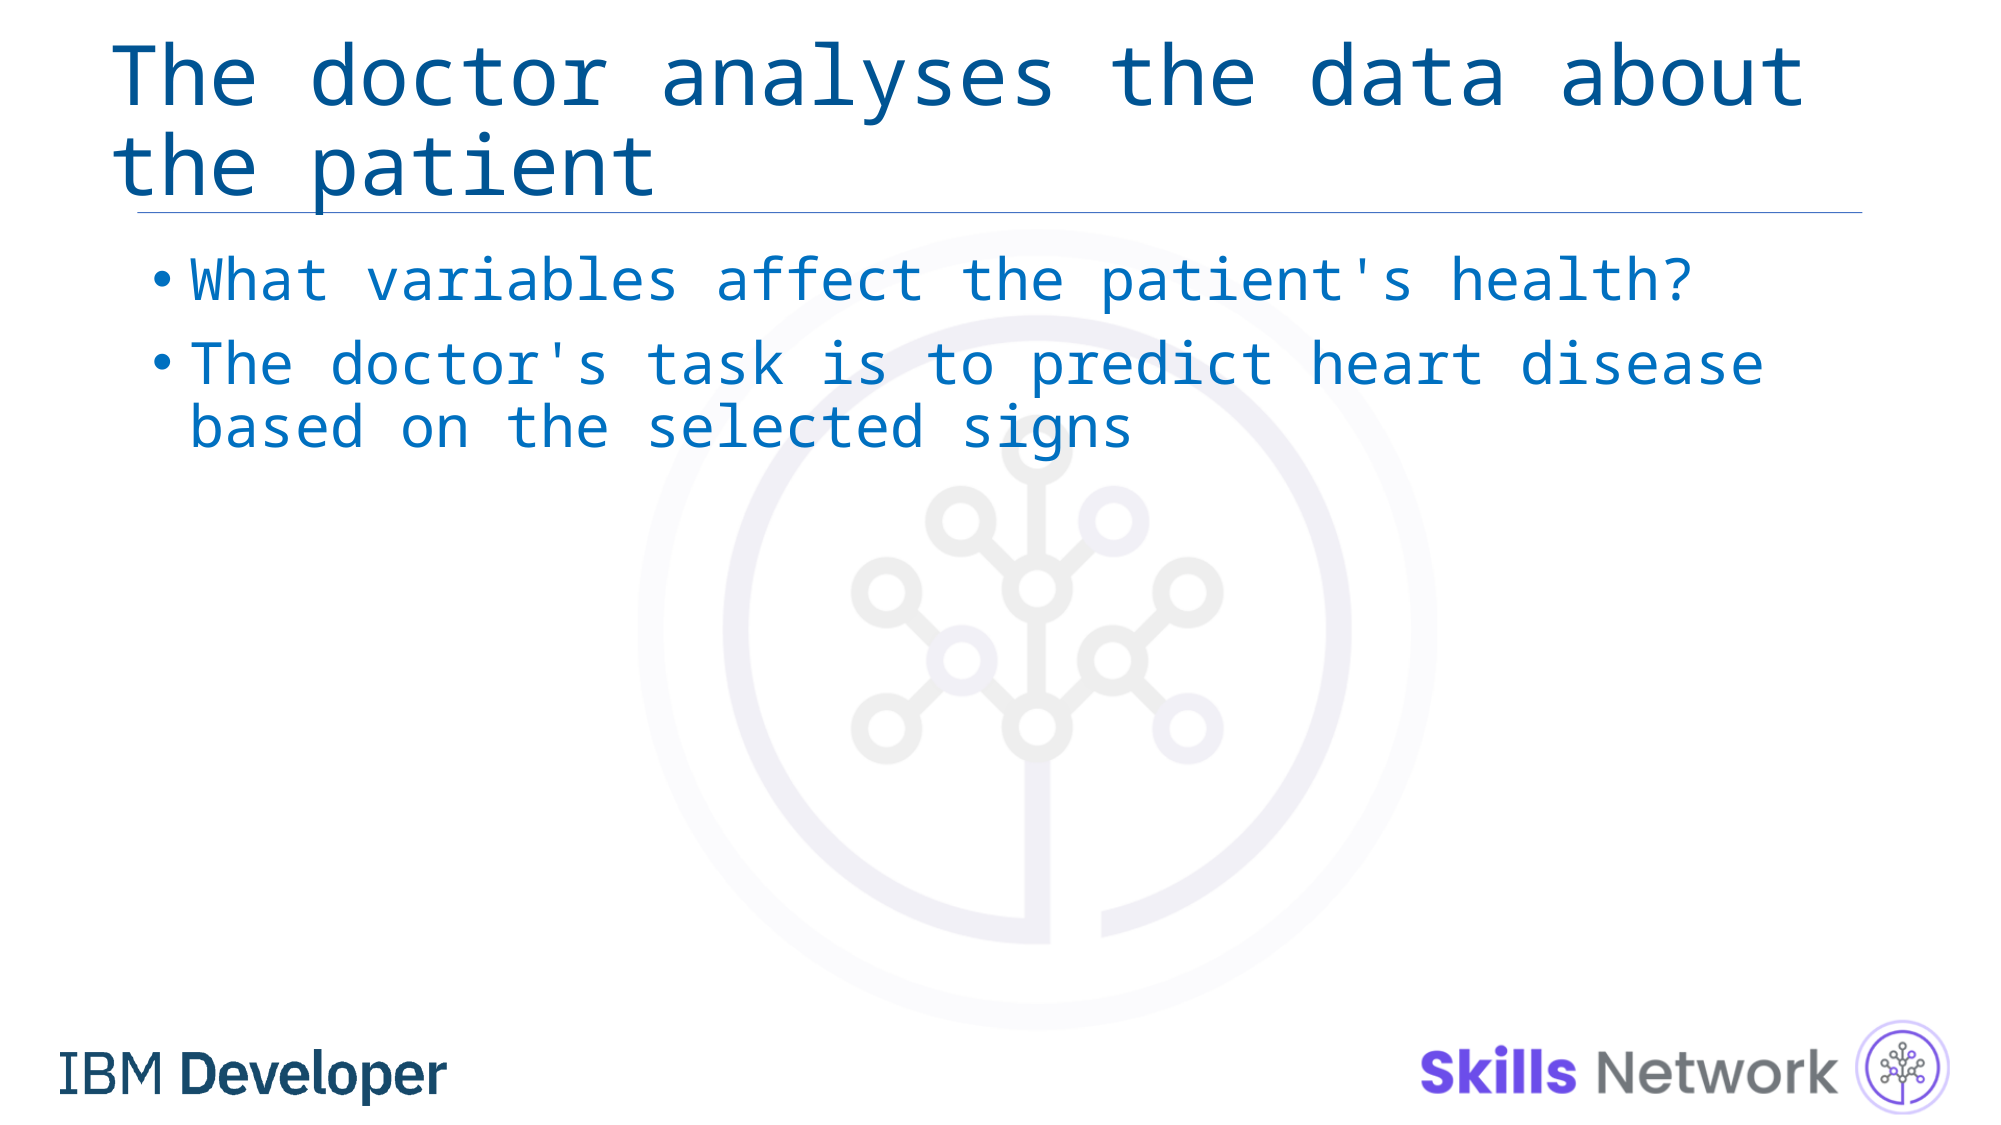

# The doctor analyses the data about the patient
What variables affect the patient's health?
The doctor's task is to predict heart disease based on the selected signs